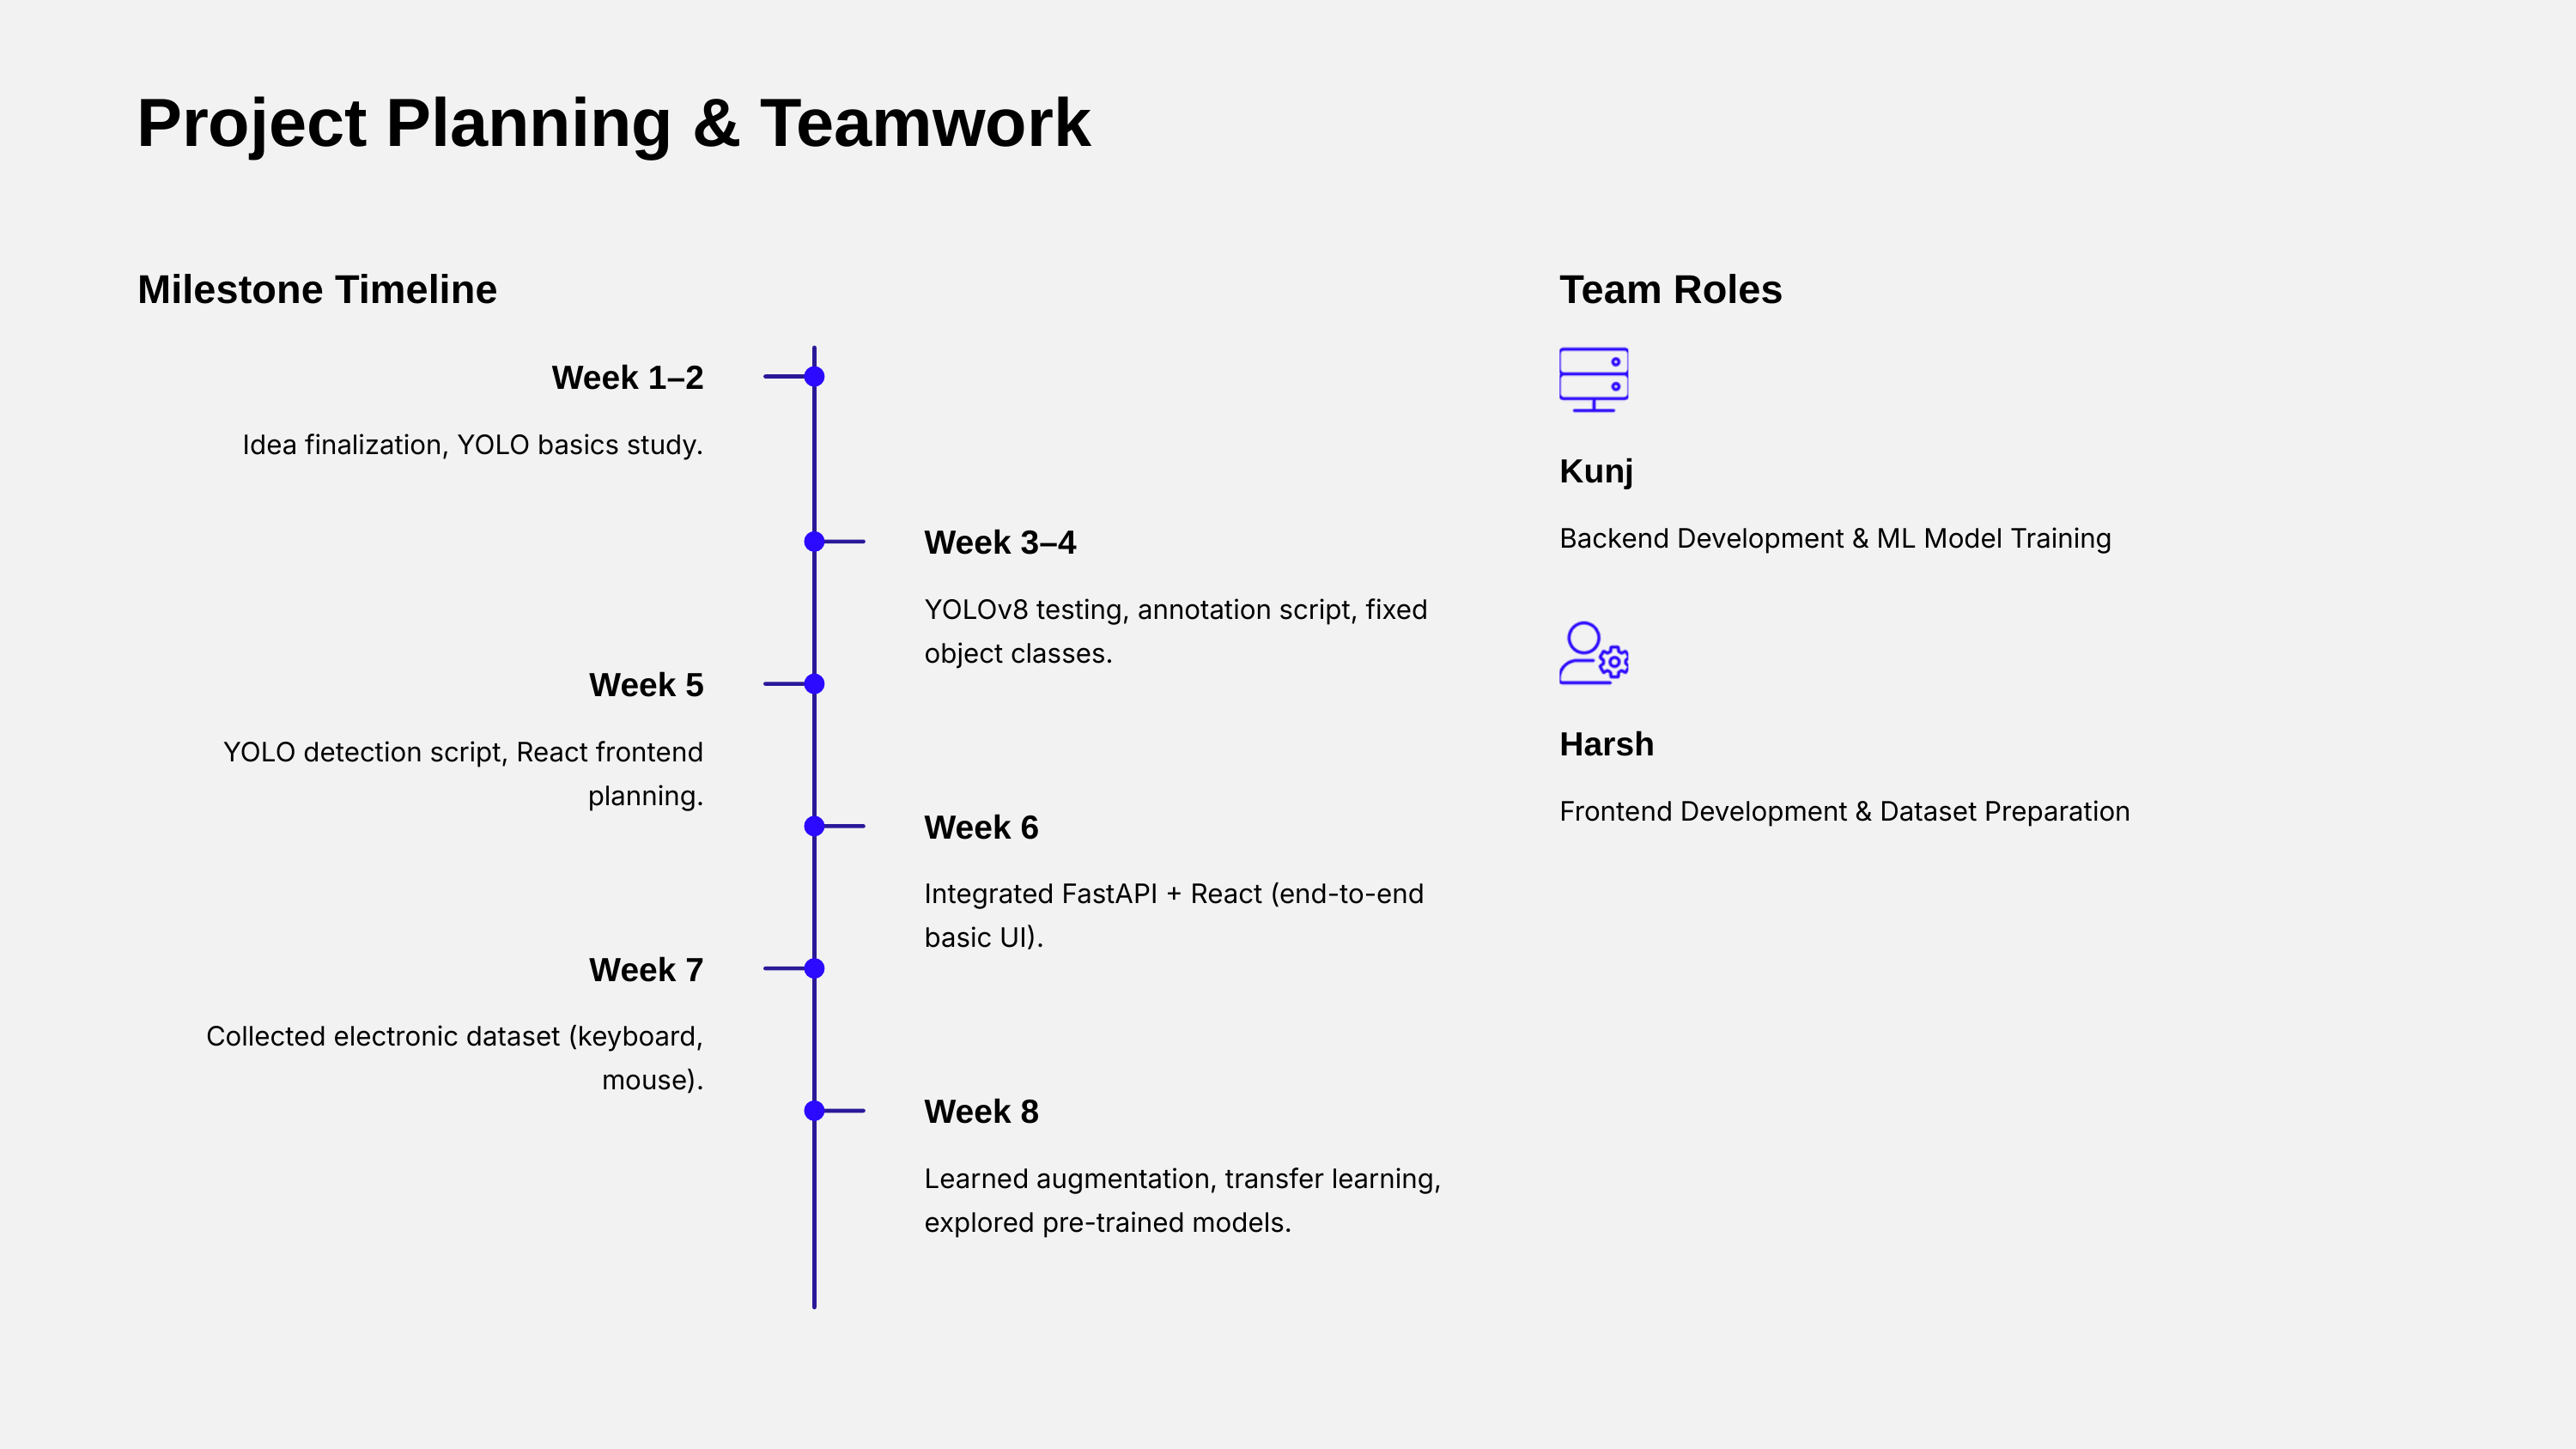

Project Planning & Teamwork
Milestone Timeline
Team Roles

Week 1–2

Idea finalization, YOLO basics study.
Kunj
Backend Development & ML Model Training
Week 3–4

YOLOv8 testing, annotation script, fixed object classes.

Week 5

Harsh
YOLO detection script, React frontend planning.
Frontend Development & Dataset Preparation
Week 6

Integrated FastAPI + React (end-to-end basic UI).
Week 7

Collected electronic dataset (keyboard, mouse).
Week 8

Learned augmentation, transfer learning, explored pre-trained models.